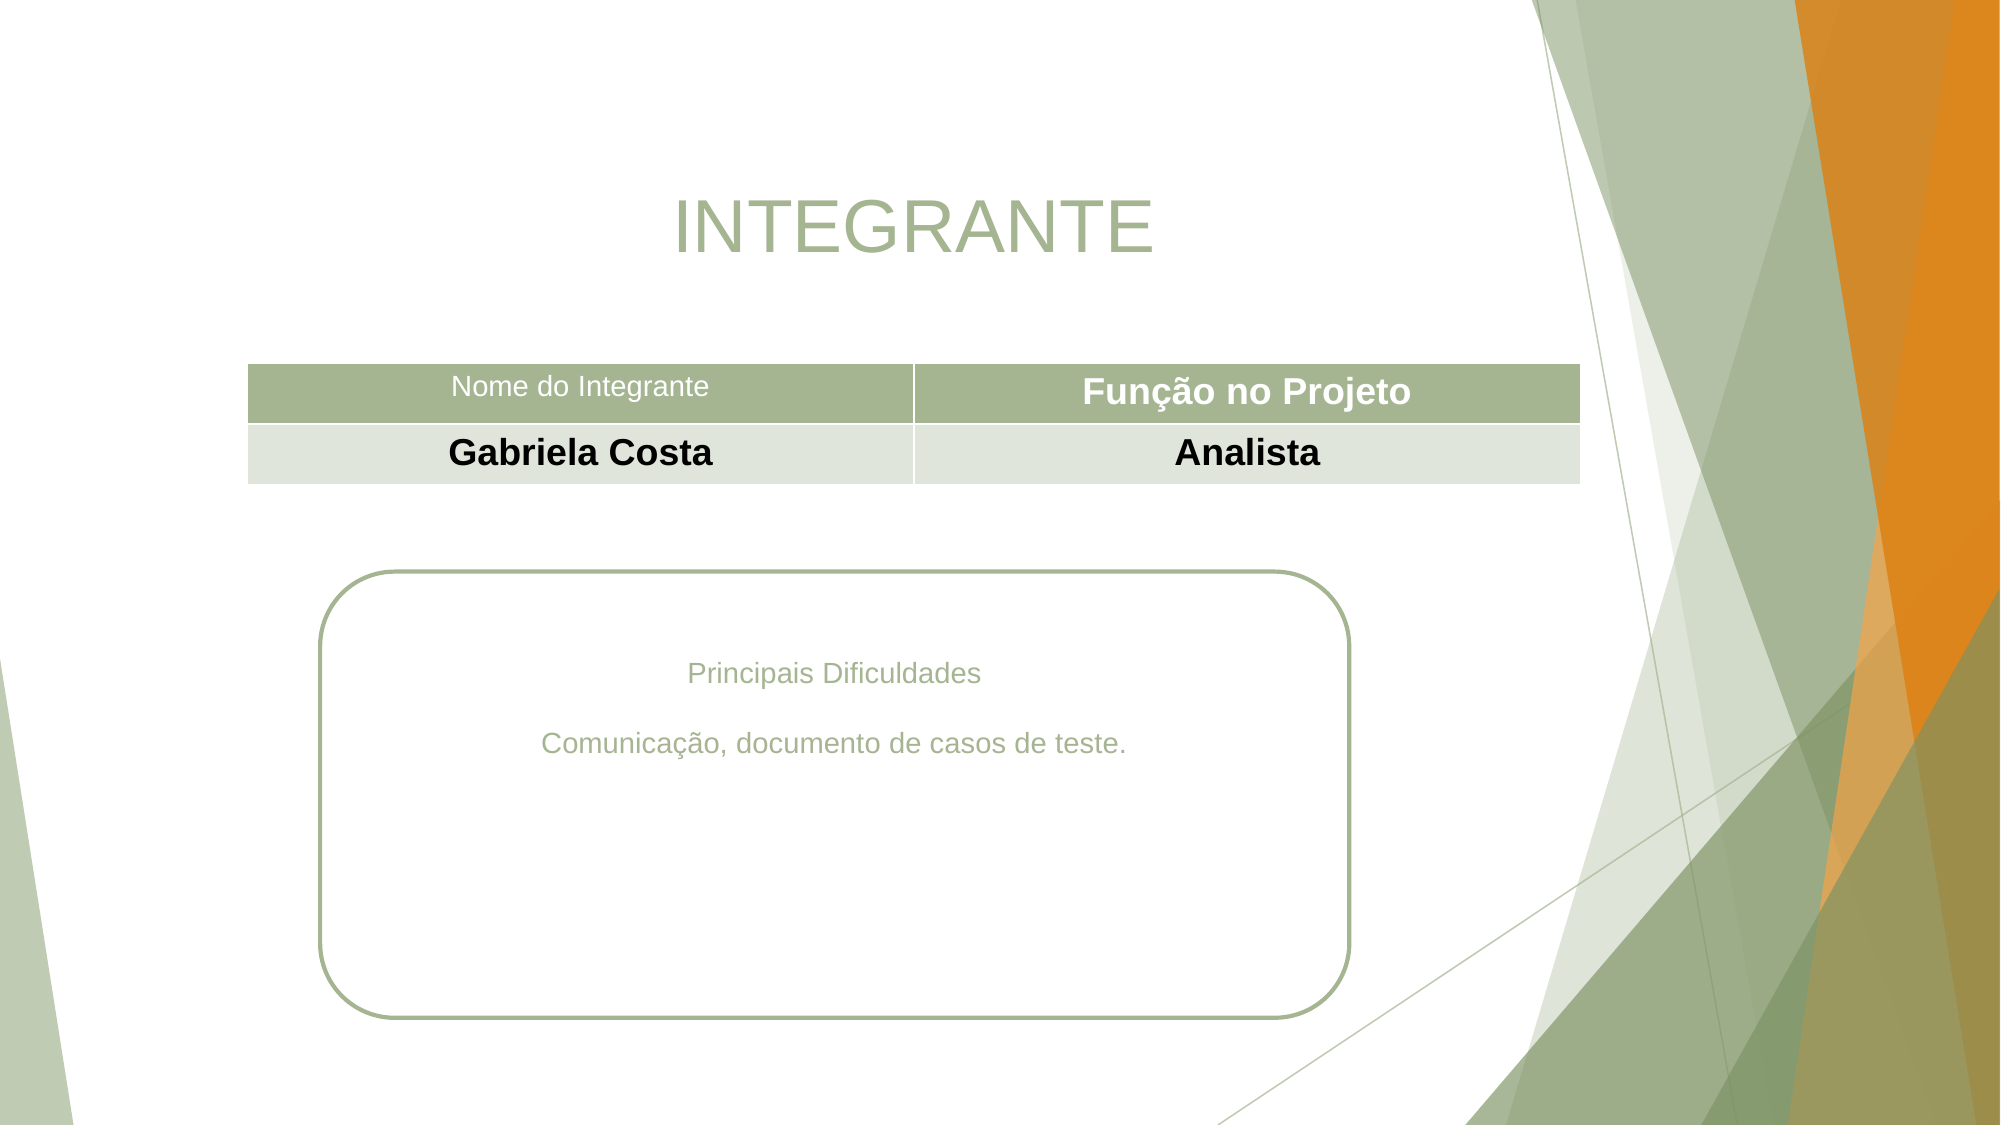

INTEGRANTE
| Nome do Integrante | Função no Projeto |
| --- | --- |
| Gabriela Costa | Analista |
Principais Dificuldades

Comunicação, documento de casos de teste.